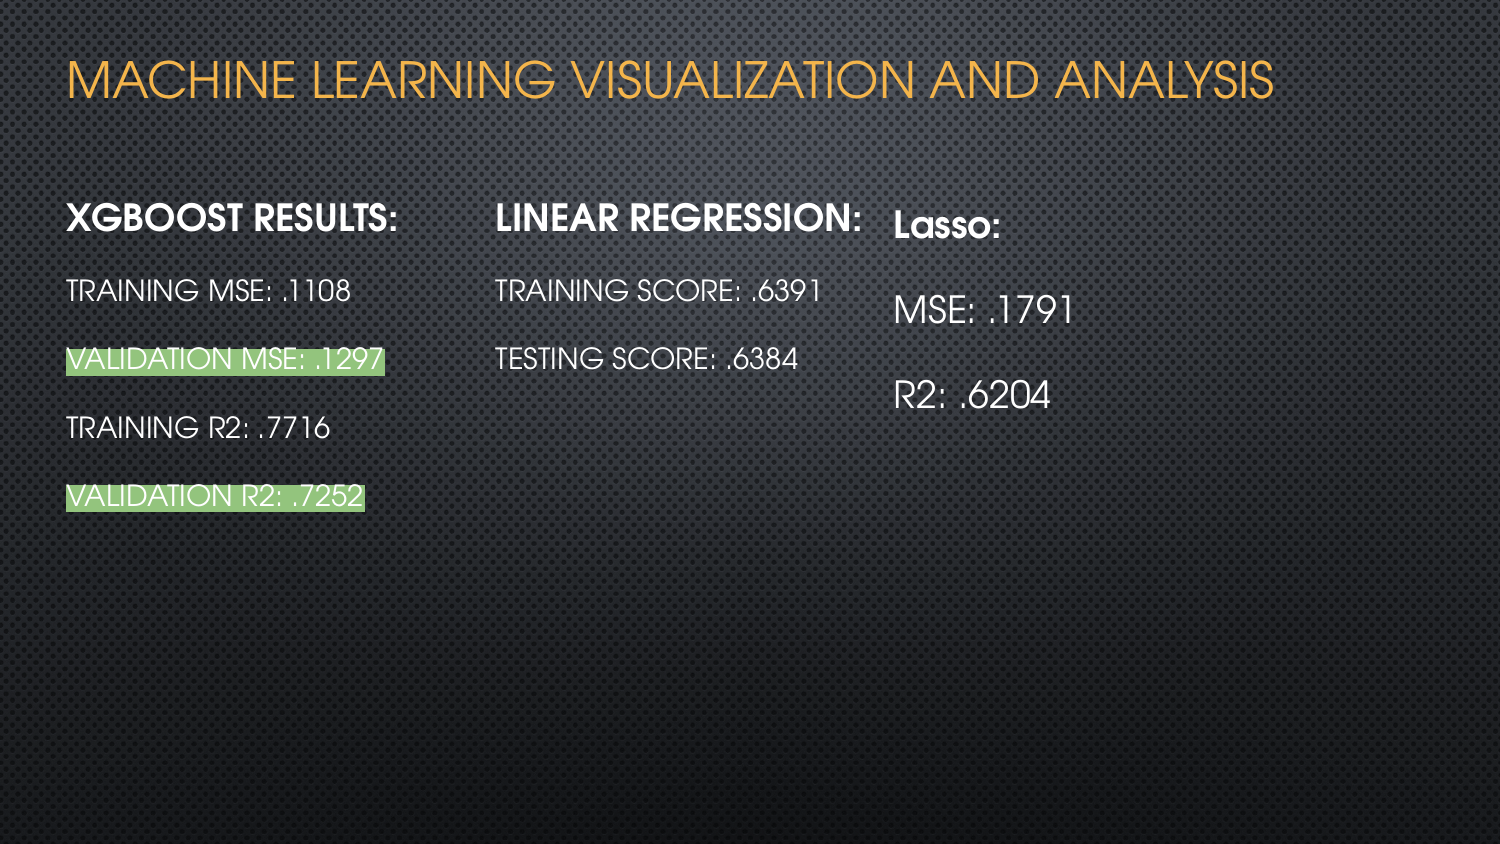

# Machine Learning Visualization and Analysis
XGBoost results:
Training MSE: .1108
Validation MSE: .1297
Training R2: .7716
Validation R2: .7252

Linear Regression:
Training Score: .6391
Testing Score: .6384

Lasso:
MSE: .1791
R2: .6204